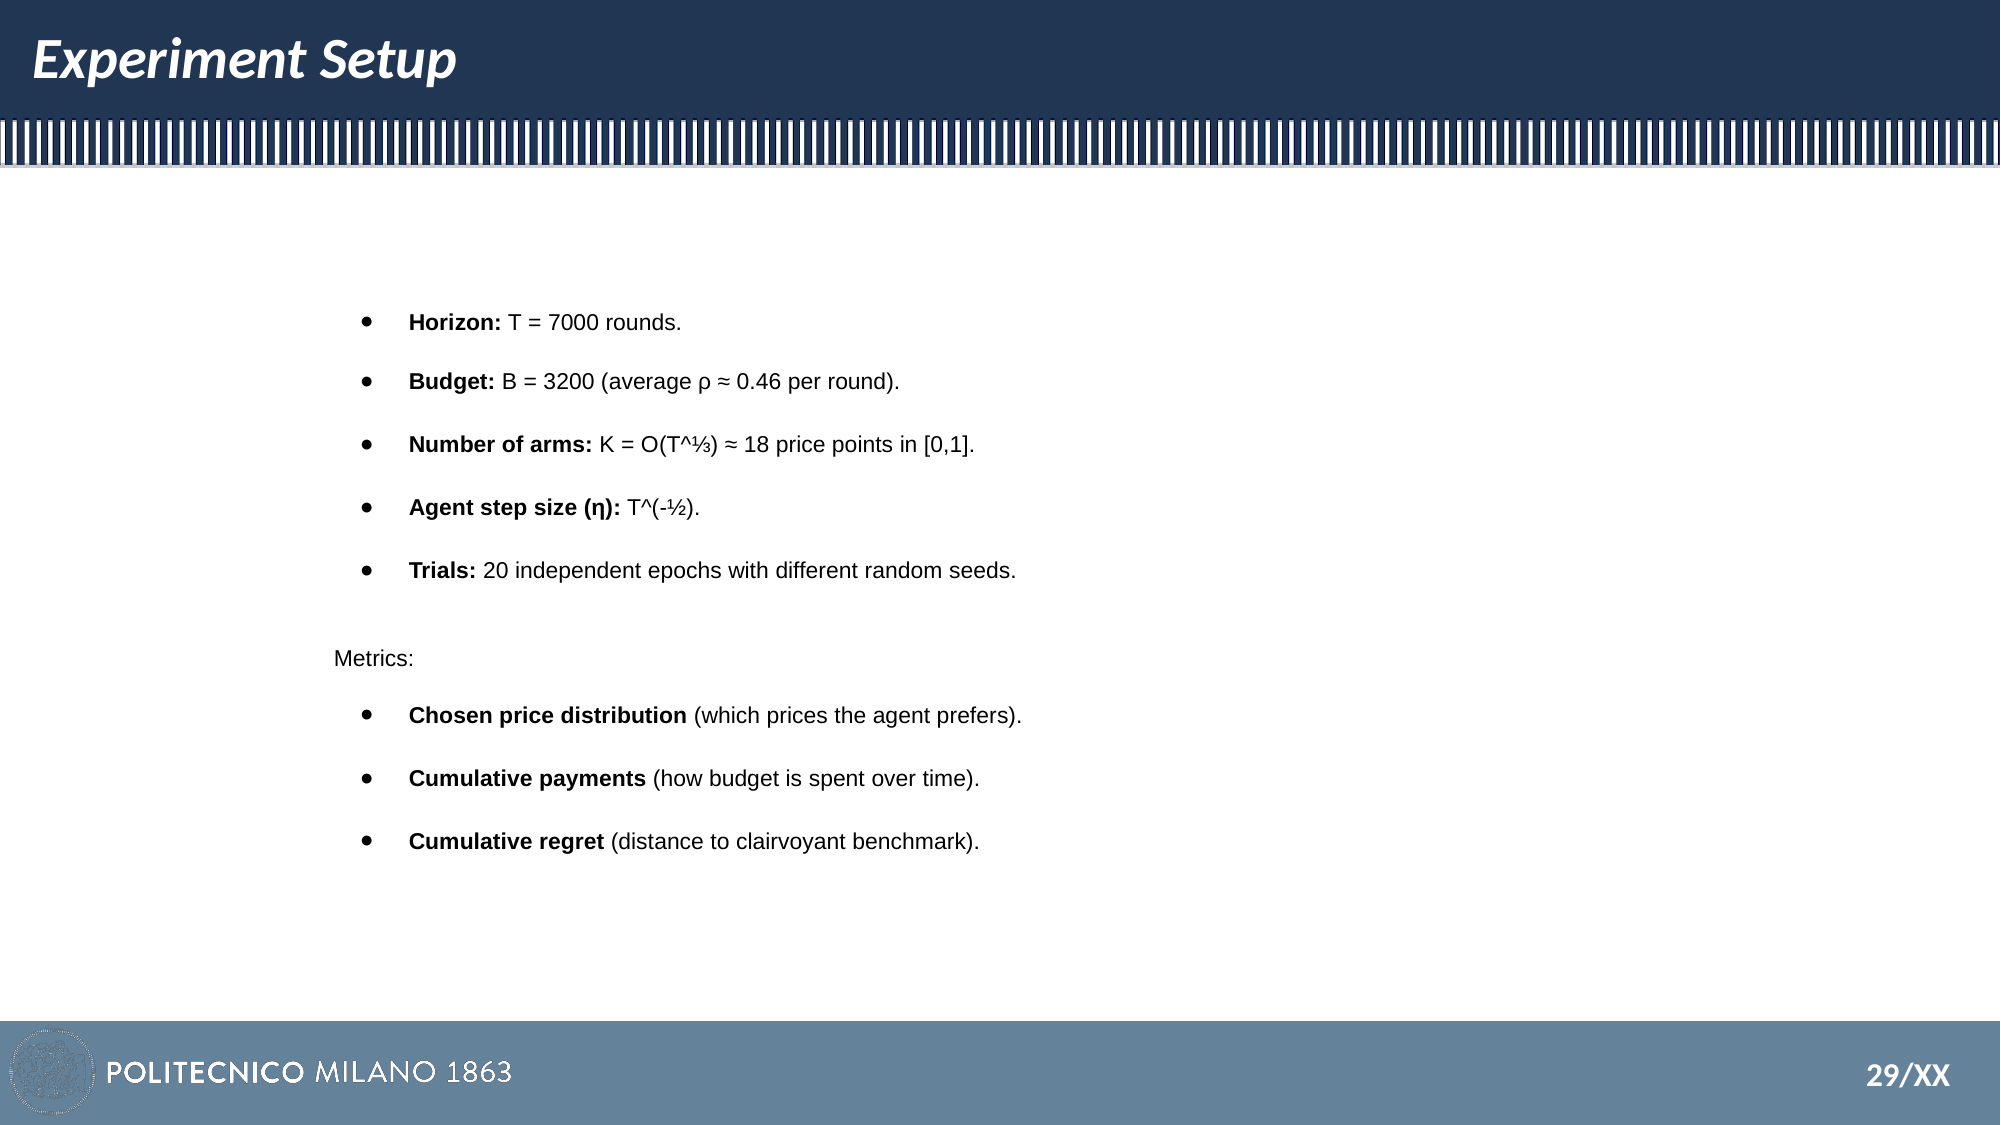

# Experiment Setup
Horizon: T = 7000 rounds.
Budget: B = 3200 (average ρ ≈ 0.46 per round).
Number of arms: K = O(T^⅓) ≈ 18 price points in [0,1].
Agent step size (η): T^(-½).
Trials: 20 independent epochs with different random seeds.
Metrics:
Chosen price distribution (which prices the agent prefers).
Cumulative payments (how budget is spent over time).
Cumulative regret (distance to clairvoyant benchmark).
29/XX